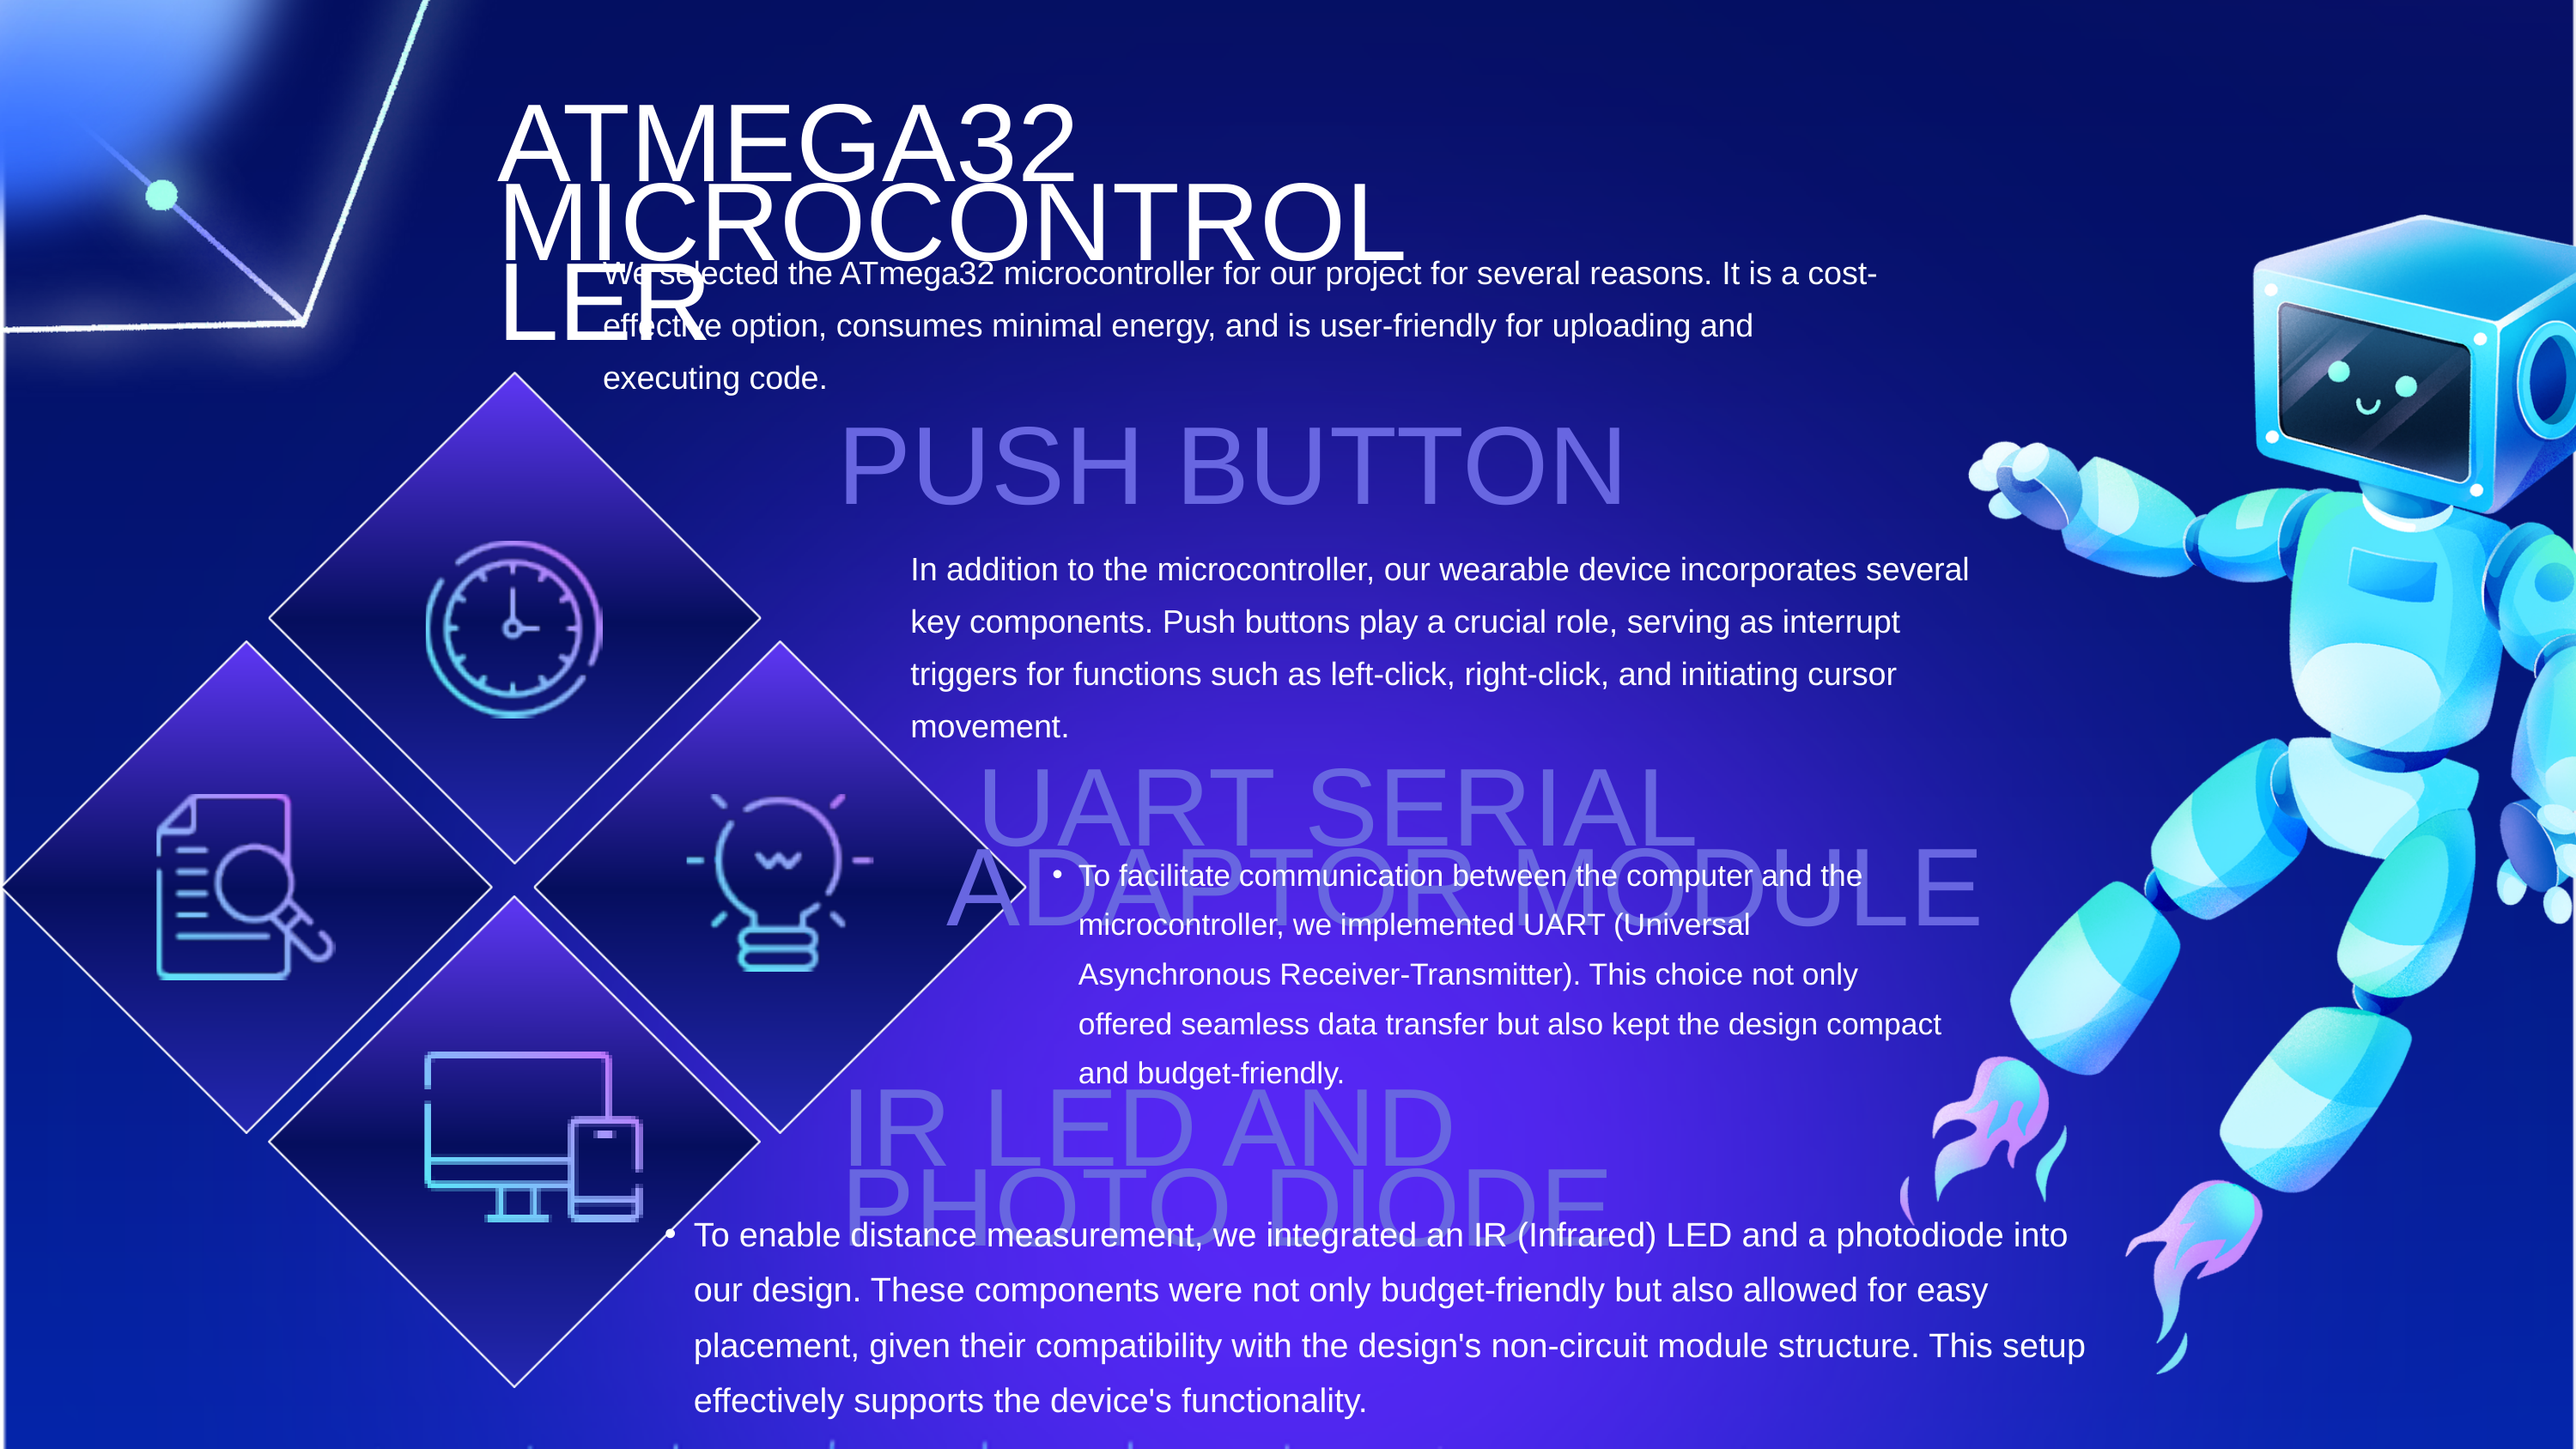

ATMEGA32 MICROCONTROLLER

We selected the ATmega32 microcontroller for our project for several reasons. It is a cost-effective option, consumes minimal energy, and is user-friendly for uploading and executing code.

PUSH BUTTON
In addition to the microcontroller, our wearable device incorporates several key components. Push buttons play a crucial role, serving as interrupt triggers for functions such as left-click, right-click, and initiating cursor movement.

 UART SERIAL ADAPTOR MODULE

To facilitate communication between the computer and the microcontroller, we implemented UART (Universal Asynchronous Receiver-Transmitter). This choice not only offered seamless data transfer but also kept the design compact and budget-friendly.

IR LED AND PHOTO DIODE
To enable distance measurement, we integrated an IR (Infrared) LED and a photodiode into our design. These components were not only budget-friendly but also allowed for easy placement, given their compatibility with the design's non-circuit module structure. This setup effectively supports the device's functionality.